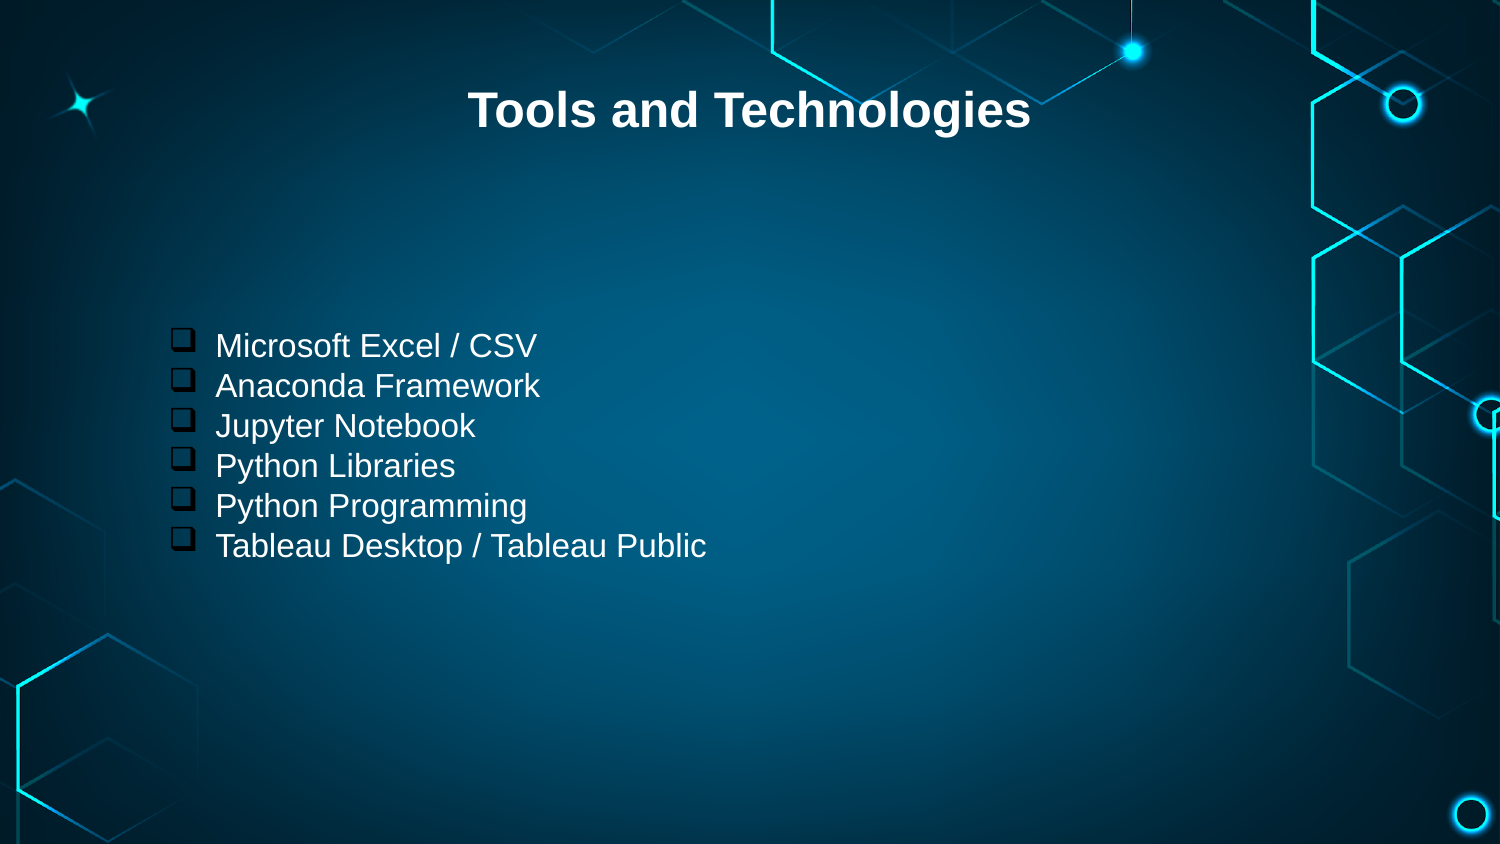

# Tools and Technologies
Microsoft Excel / CSV
Anaconda Framework
Jupyter Notebook
Python Libraries
Python Programming
Tableau Desktop / Tableau Public